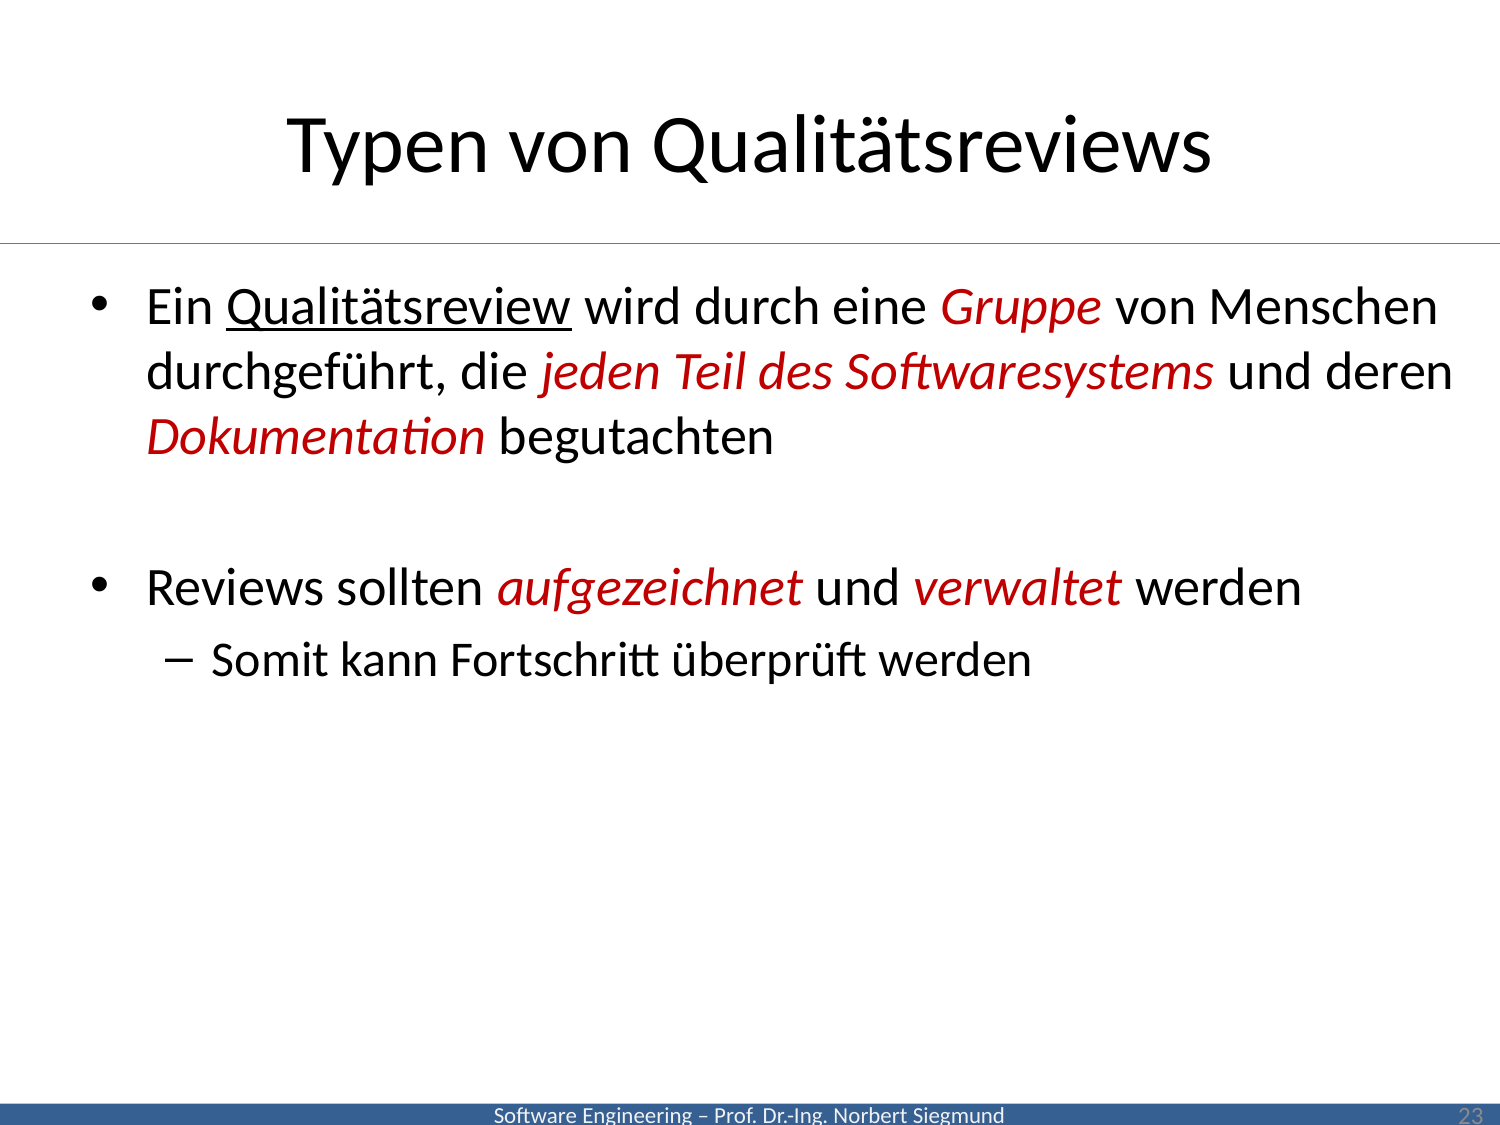

# Typen von Qualitätsreviews
Ein Qualitätsreview wird durch eine Gruppe von Menschen durchgeführt, die jeden Teil des Softwaresystems und deren Dokumentation begutachten

Reviews sollten aufgezeichnet und verwaltet werden
Somit kann Fortschritt überprüft werden
23